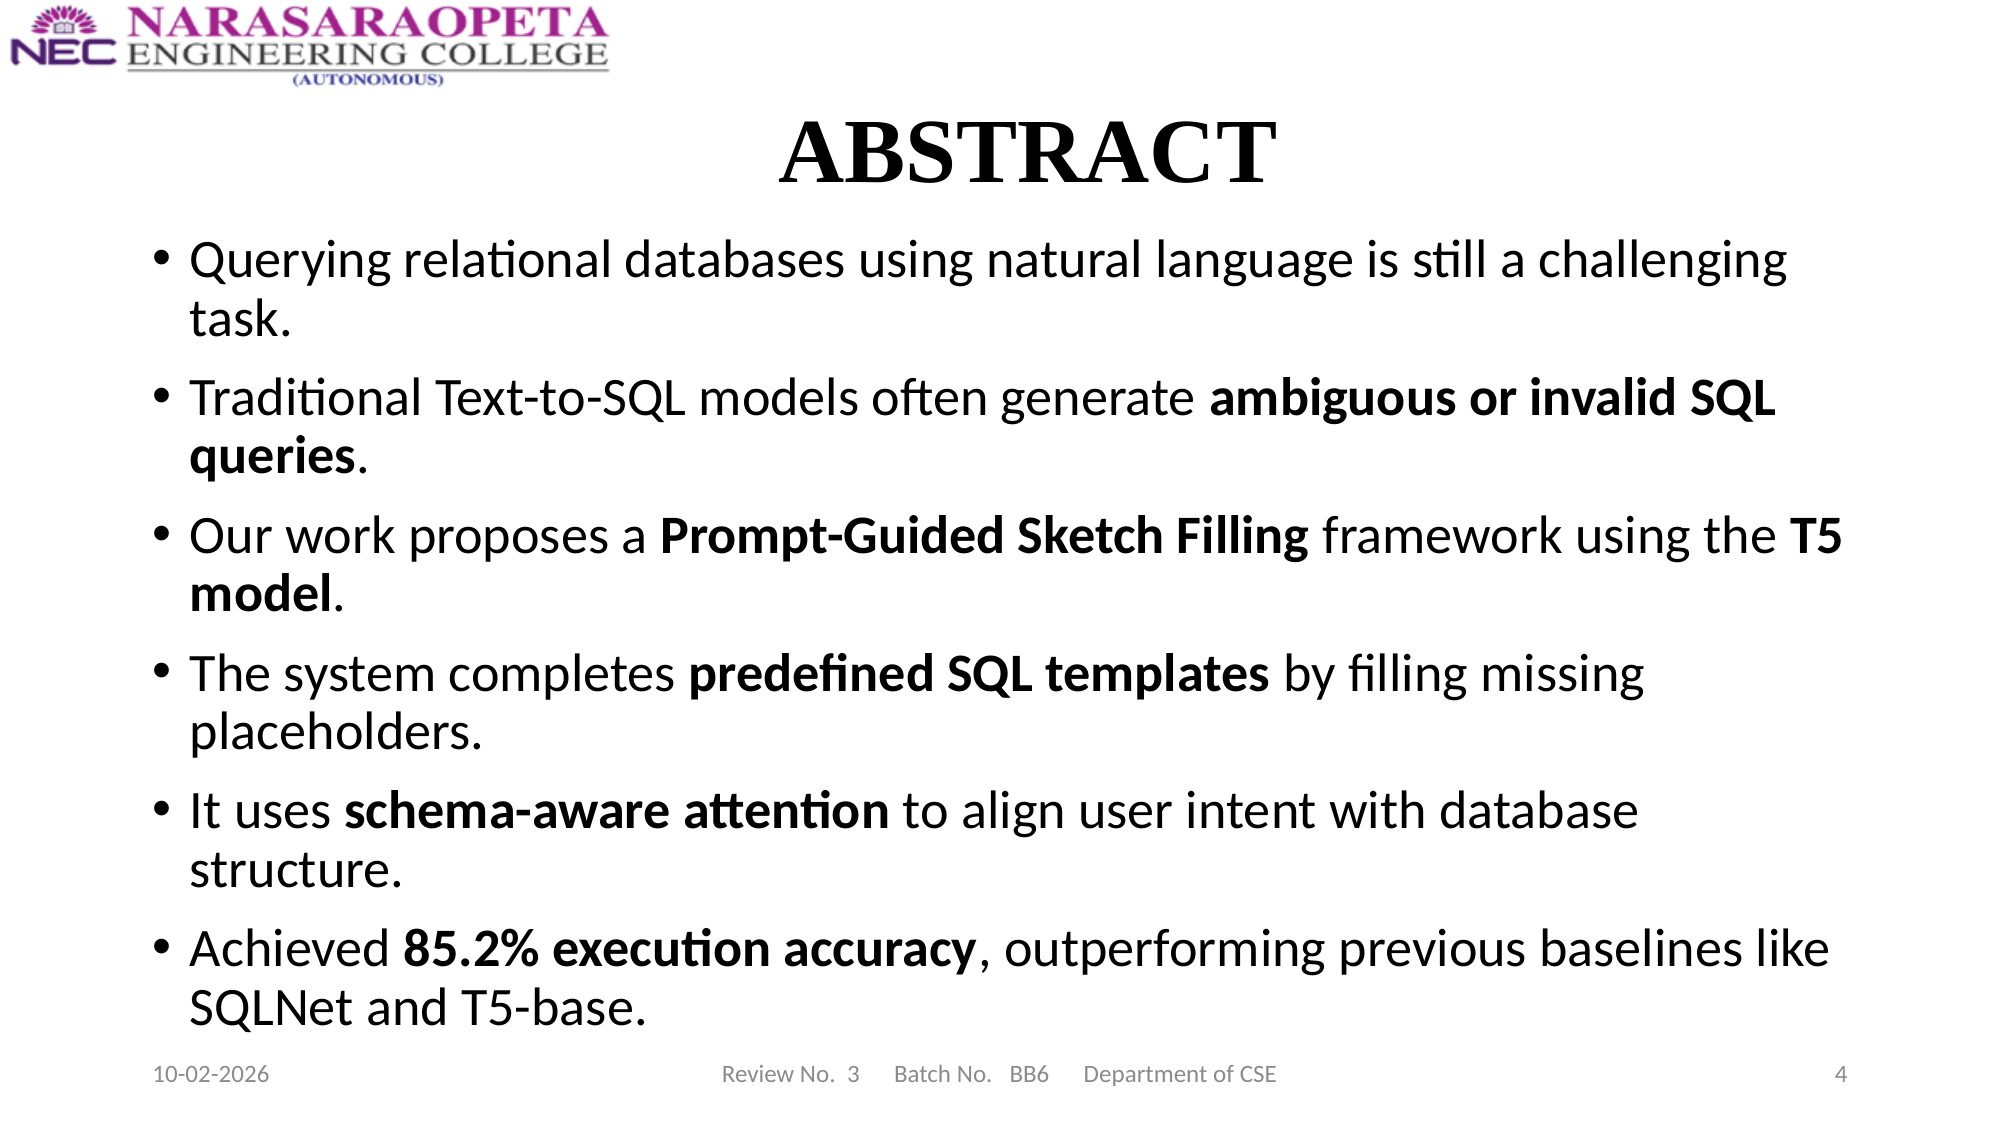

# ABSTRACT
Querying relational databases using natural language is still a challenging task.
Traditional Text-to-SQL models often generate ambiguous or invalid SQL queries.
Our work proposes a Prompt-Guided Sketch Filling framework using the T5 model.
The system completes predefined SQL templates by filling missing placeholders.
It uses schema-aware attention to align user intent with database structure.
Achieved 85.2% execution accuracy, outperforming previous baselines like SQLNet and T5-base.

10-02-2026
Review No.  3      Batch No.   BB6      Department of CSE
4